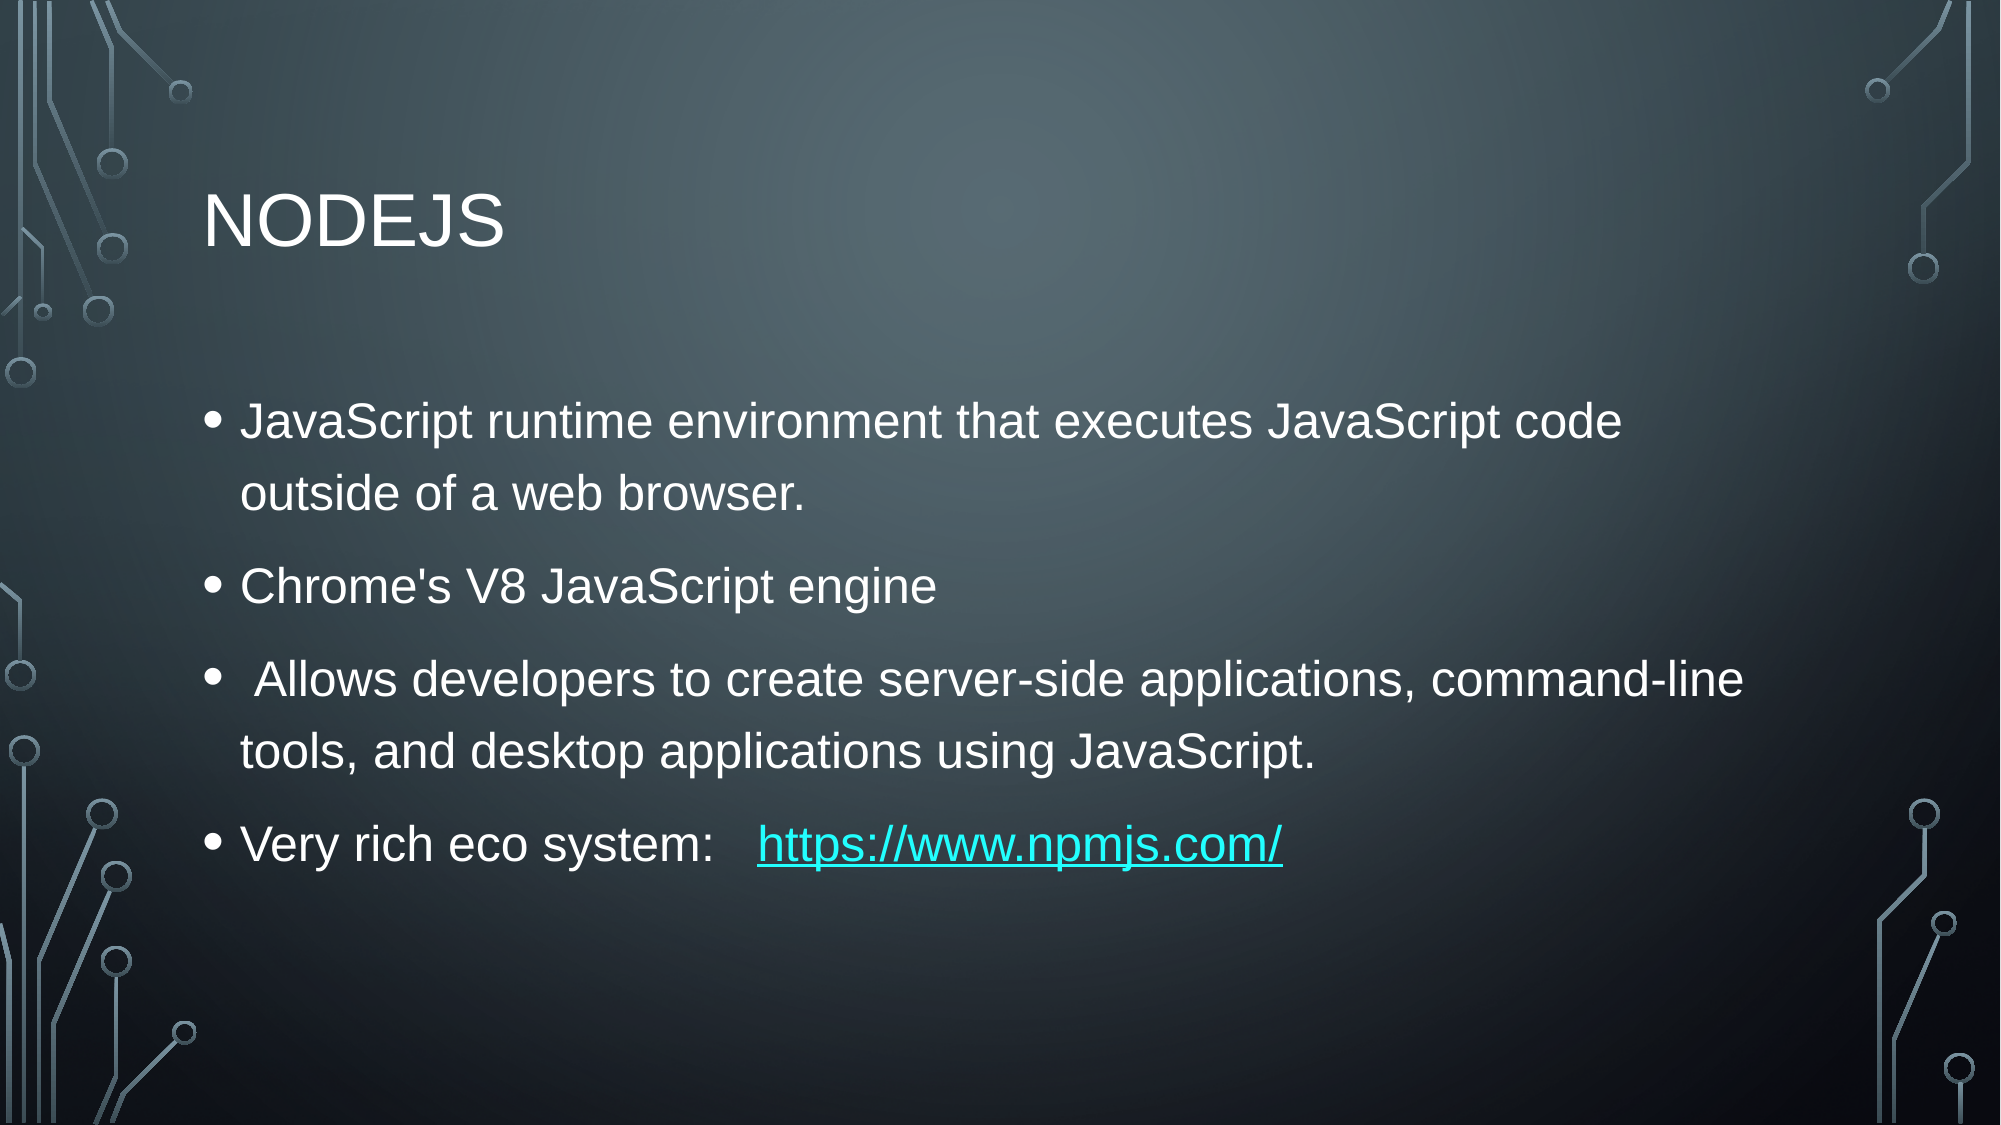

# Nodejs
JavaScript runtime environment that executes JavaScript code outside of a web browser.
Chrome's V8 JavaScript engine
 Allows developers to create server-side applications, command-line tools, and desktop applications using JavaScript.
Very rich eco system:   https://www.npmjs.com/